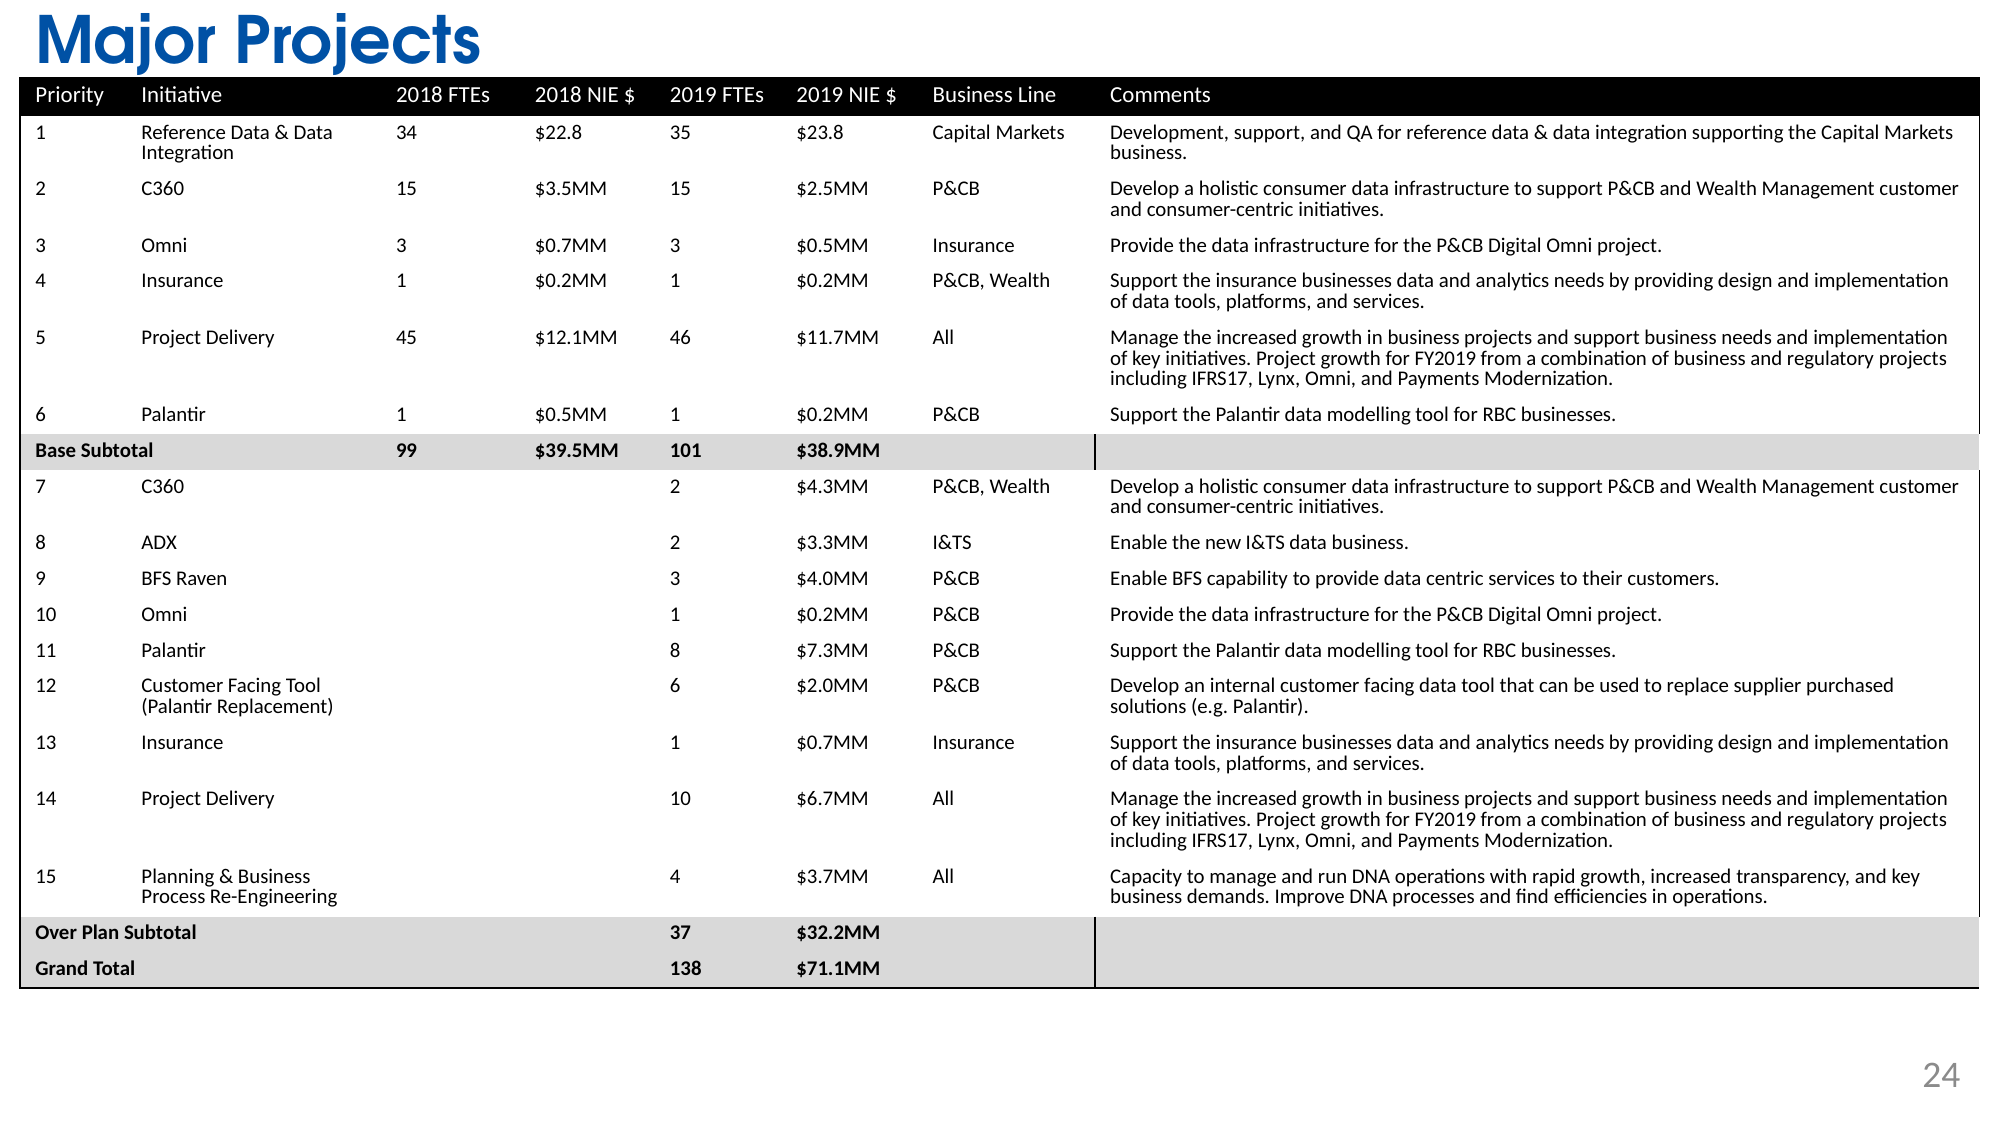

# Major Projects
| Priority | Initiative | 2018 FTEs | 2018 NIE $ | 2019 FTEs | 2019 NIE $ | Business Line | Comments |
| --- | --- | --- | --- | --- | --- | --- | --- |
| 1 | Reference Data & Data Integration | 34 | $22.8 | 35 | $23.8 | Capital Markets | Development, support, and QA for reference data & data integration supporting the Capital Markets business. |
| 2 | C360 | 15 | $3.5MM | 15 | $2.5MM | P&CB | Develop a holistic consumer data infrastructure to support P&CB and Wealth Management customer and consumer-centric initiatives. |
| 3 | Omni | 3 | $0.7MM | 3 | $0.5MM | Insurance | Provide the data infrastructure for the P&CB Digital Omni project. |
| 4 | Insurance | 1 | $0.2MM | 1 | $0.2MM | P&CB, Wealth | Support the insurance businesses data and analytics needs by providing design and implementation of data tools, platforms, and services. |
| 5 | Project Delivery | 45 | $12.1MM | 46 | $11.7MM | All | Manage the increased growth in business projects and support business needs and implementation of key initiatives. Project growth for FY2019 from a combination of business and regulatory projects including IFRS17, Lynx, Omni, and Payments Modernization. |
| 6 | Palantir | 1 | $0.5MM | 1 | $0.2MM | P&CB | Support the Palantir data modelling tool for RBC businesses. |
| Base Subtotal |  | 99 | $39.5MM | 101 | $38.9MM |  |  |
| 7 | C360 |  |  | 2 | $4.3MM | P&CB, Wealth | Develop a holistic consumer data infrastructure to support P&CB and Wealth Management customer and consumer-centric initiatives. |
| 8 | ADX |  |  | 2 | $3.3MM | I&TS | Enable the new I&TS data business. |
| 9 | BFS Raven |  |  | 3 | $4.0MM | P&CB | Enable BFS capability to provide data centric services to their customers. |
| 10 | Omni |  |  | 1 | $0.2MM | P&CB | Provide the data infrastructure for the P&CB Digital Omni project. |
| 11 | Palantir |  |  | 8 | $7.3MM | P&CB | Support the Palantir data modelling tool for RBC businesses. |
| 12 | Customer Facing Tool (Palantir Replacement) |  |  | 6 | $2.0MM | P&CB | Develop an internal customer facing data tool that can be used to replace supplier purchased solutions (e.g. Palantir). |
| 13 | Insurance |  |  | 1 | $0.7MM | Insurance | Support the insurance businesses data and analytics needs by providing design and implementation of data tools, platforms, and services. |
| 14 | Project Delivery |  |  | 10 | $6.7MM | All | Manage the increased growth in business projects and support business needs and implementation of key initiatives. Project growth for FY2019 from a combination of business and regulatory projects including IFRS17, Lynx, Omni, and Payments Modernization. |
| 15 | Planning & Business Process Re-Engineering |  |  | 4 | $3.7MM | All | Capacity to manage and run DNA operations with rapid growth, increased transparency, and key business demands. Improve DNA processes and find efficiencies in operations. |
| Over Plan Subtotal |  |  |  | 37 | $32.2MM |  |  |
| Grand Total |  |  |  | 138 | $71.1MM |  |  |
24